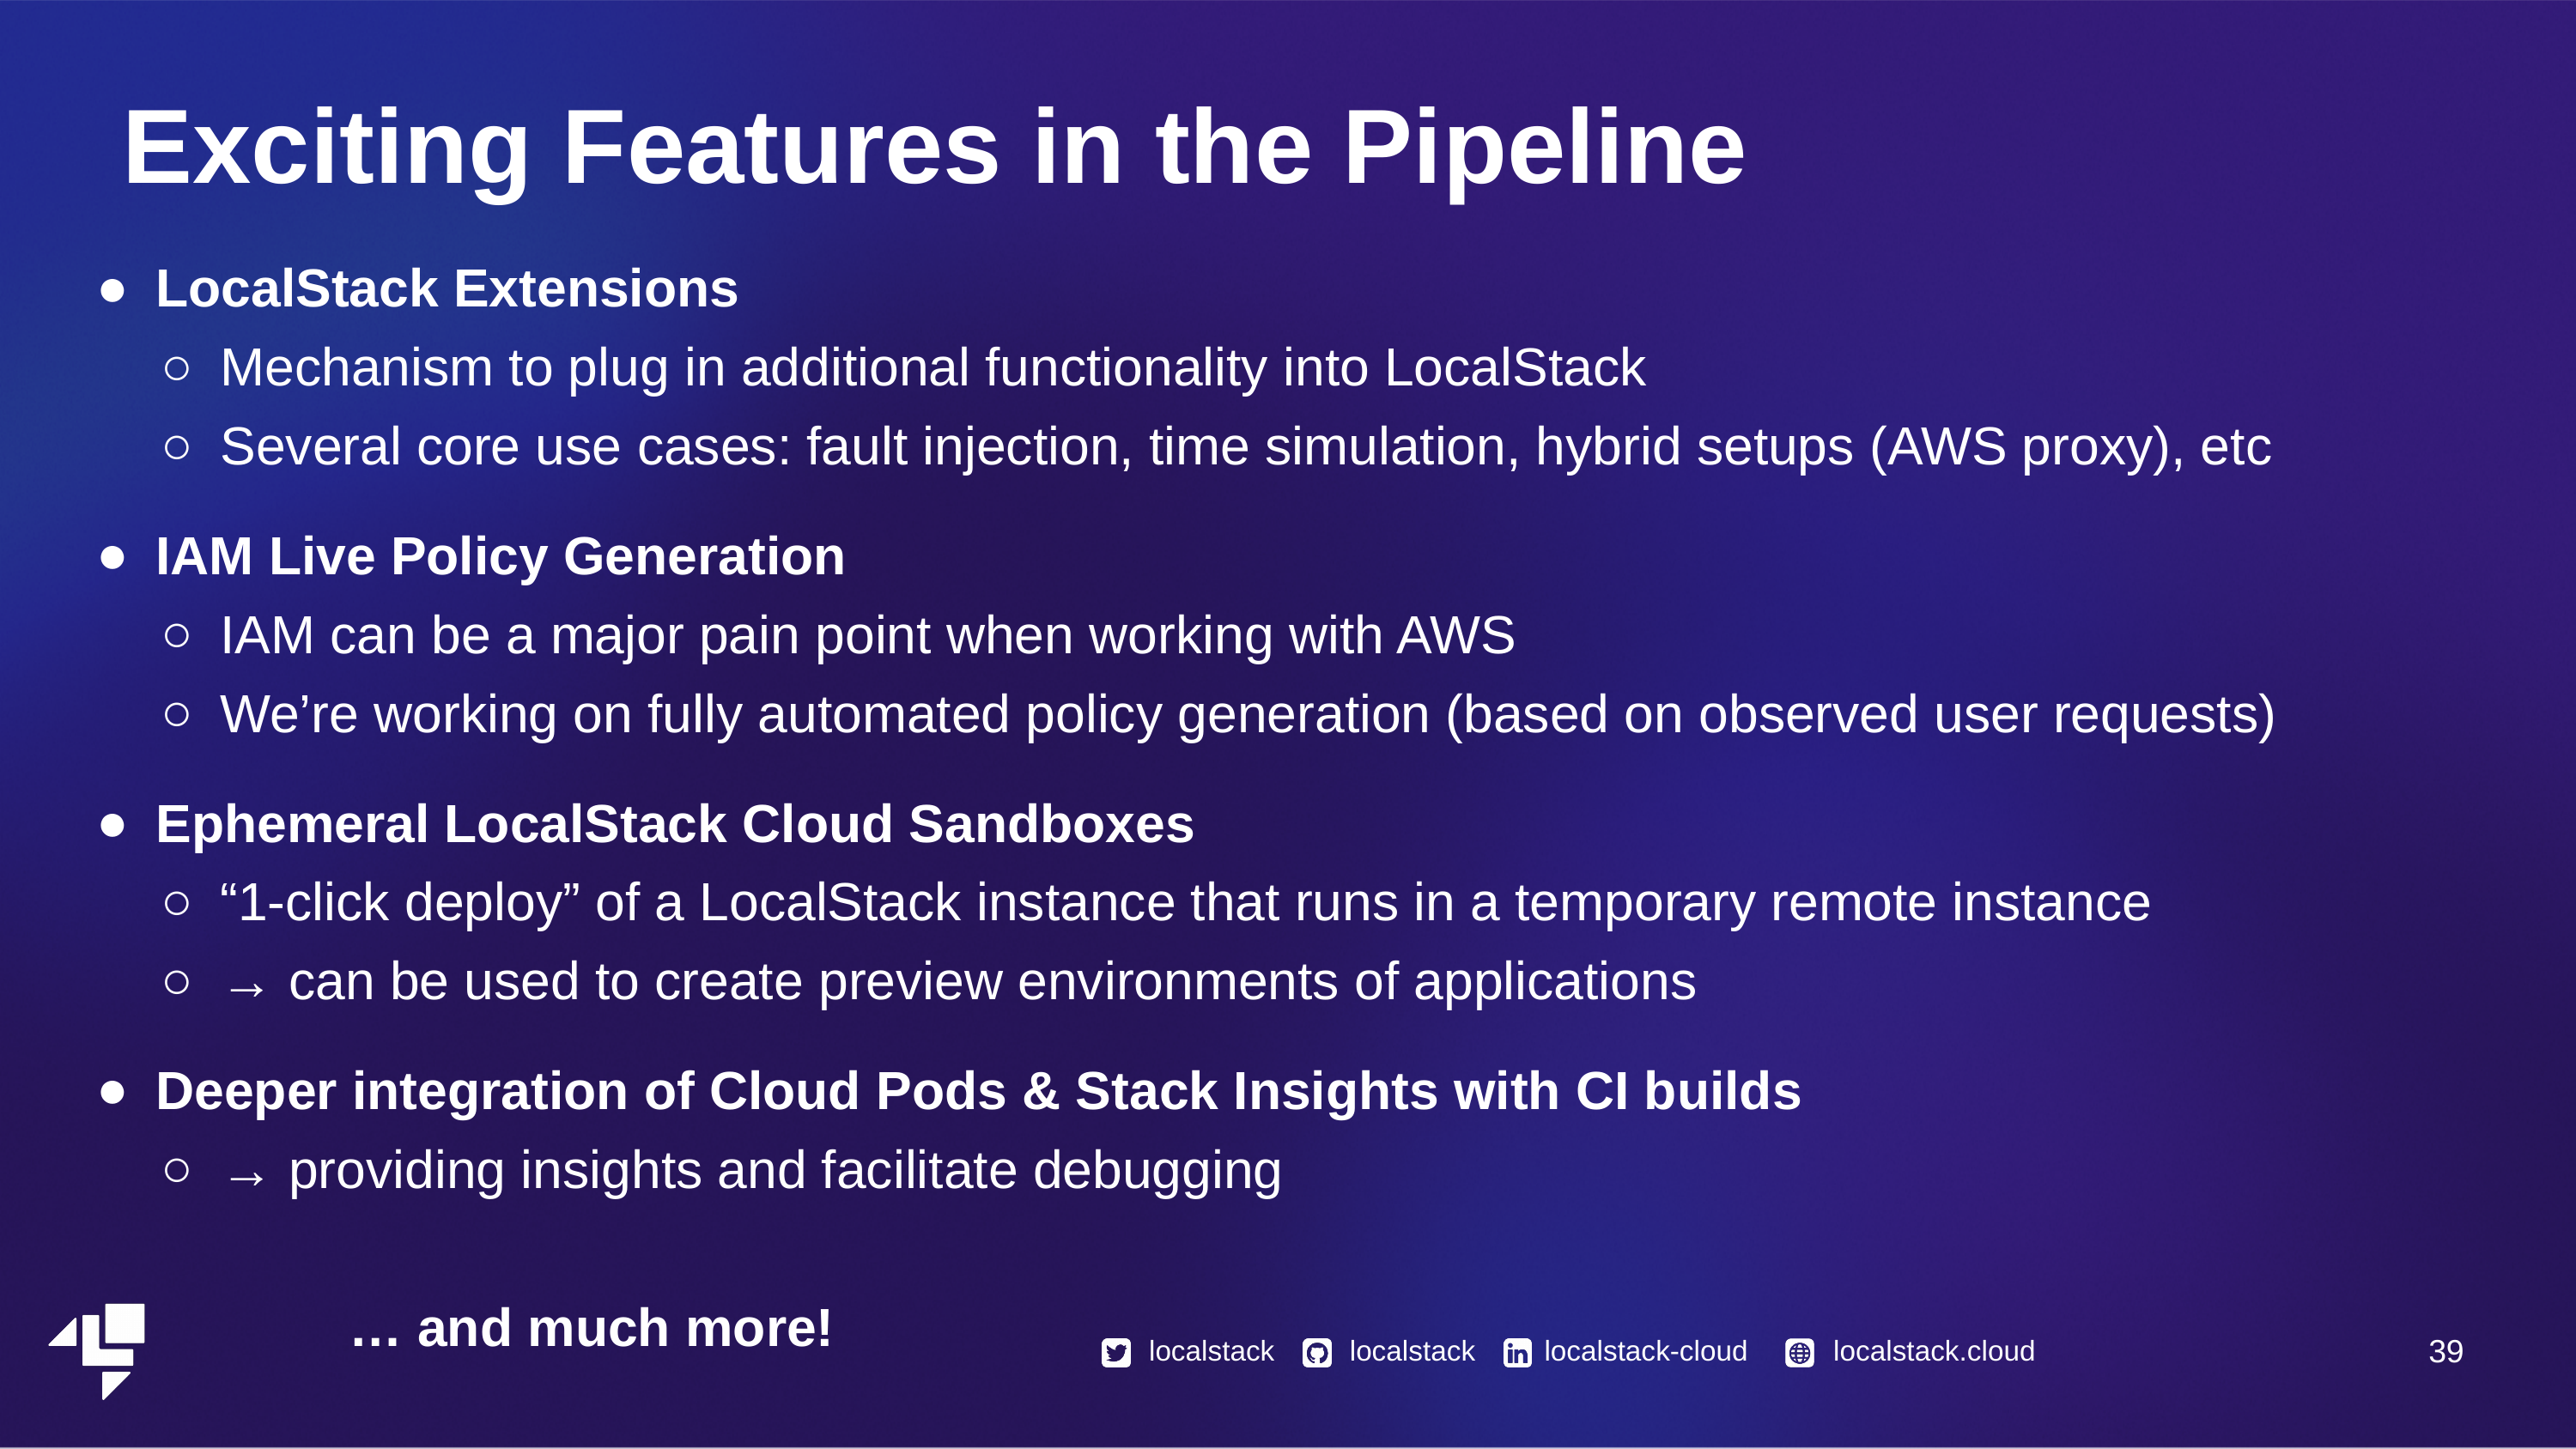

Exciting Features in the Pipeline
LocalStack Extensions
Mechanism to plug in additional functionality into LocalStack
Several core use cases: fault injection, time simulation, hybrid setups (AWS proxy), etc
IAM Live Policy Generation
IAM can be a major pain point when working with AWS
We’re working on fully automated policy generation (based on observed user requests)
Ephemeral LocalStack Cloud Sandboxes
“1-click deploy” of a LocalStack instance that runs in a temporary remote instance
→ can be used to create preview environments of applications
Deeper integration of Cloud Pods & Stack Insights with CI builds
→ providing insights and facilitate debugging

… and much more!
39